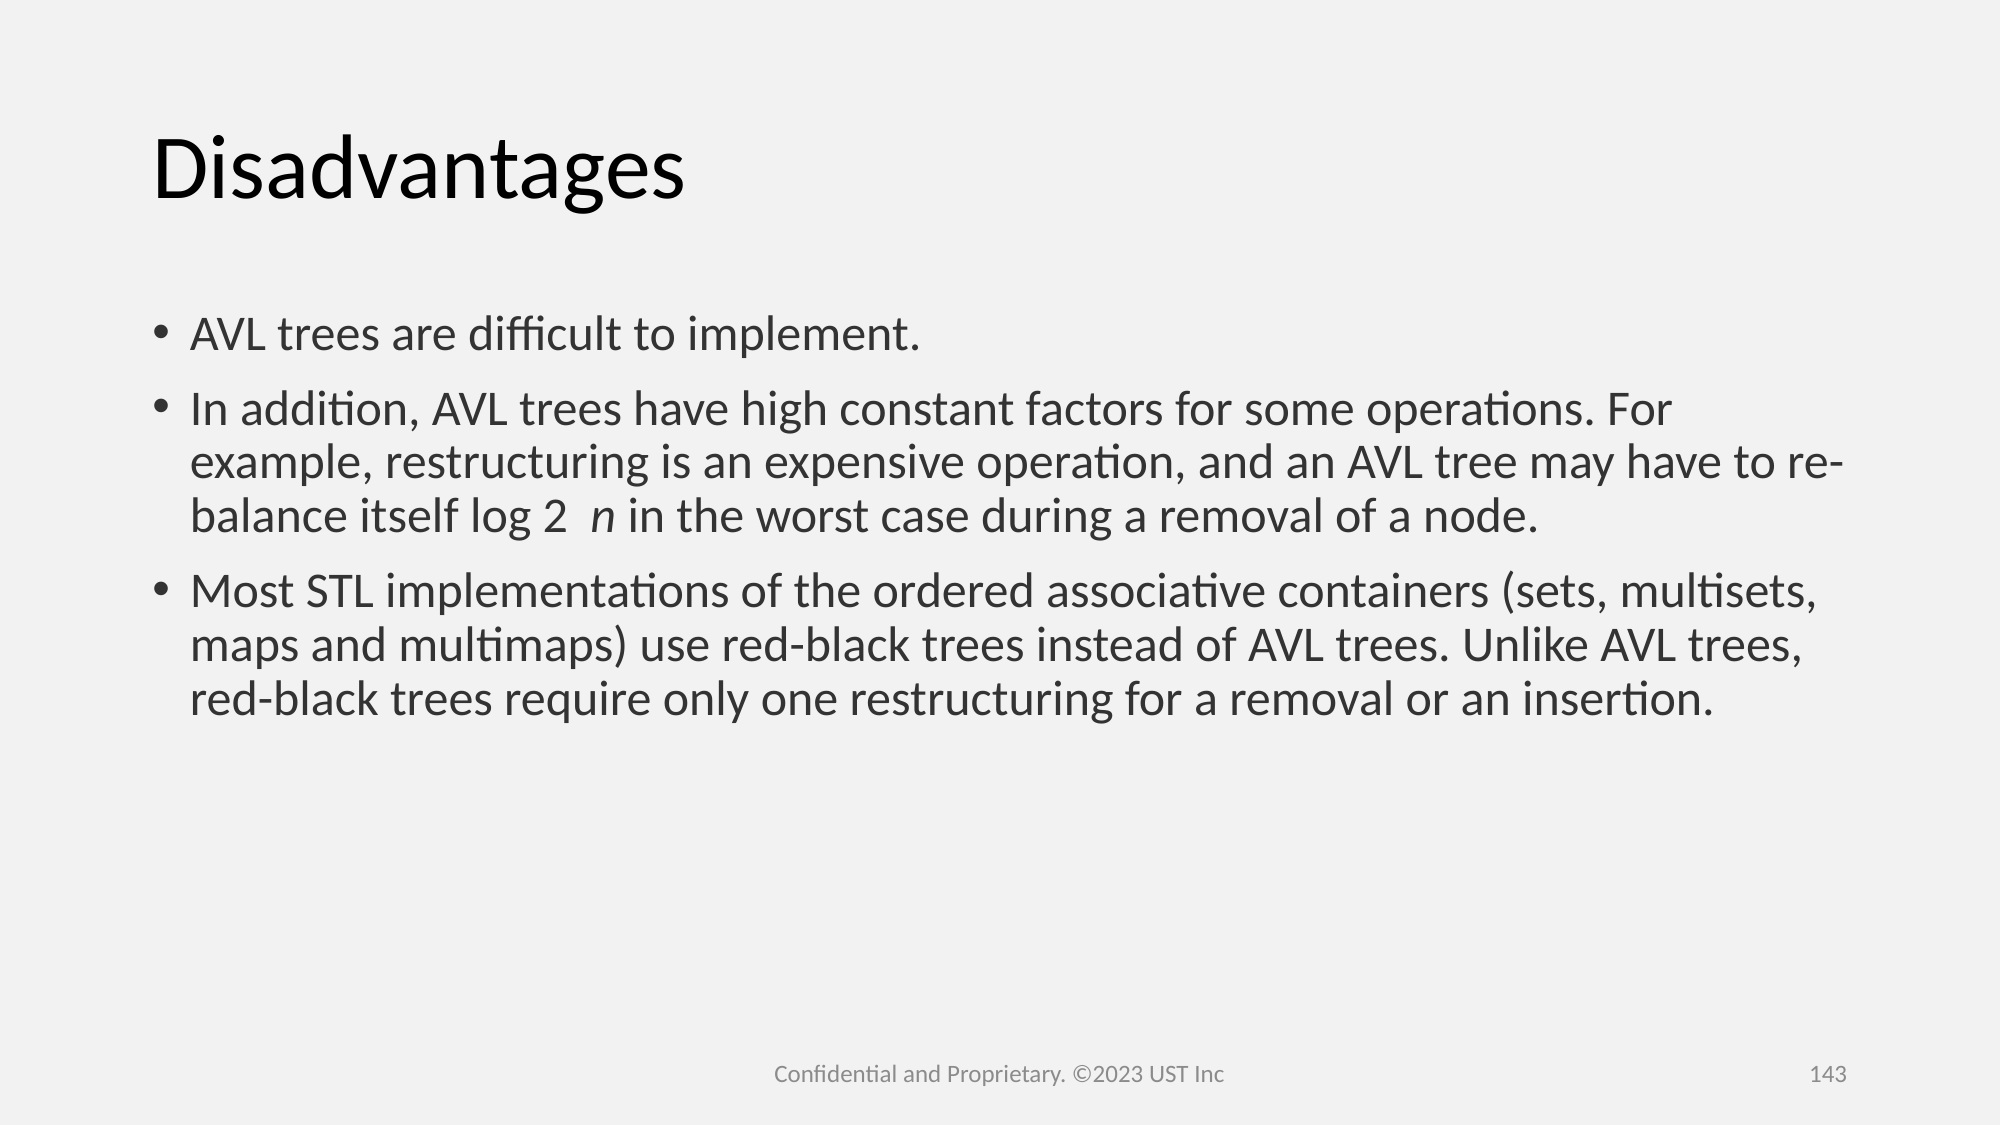

# Disadvantages
AVL trees are difficult to implement.
In addition, AVL trees have high constant factors for some operations. For example, restructuring is an expensive operation, and an AVL tree may have to re-balance itself log 2  n in the worst case during a removal of a node.
Most STL implementations of the ordered associative containers (sets, multisets, maps and multimaps) use red-black trees instead of AVL trees. Unlike AVL trees, red-black trees require only one restructuring for a removal or an insertion.

Confidential and Proprietary. ©2023 UST Inc
143